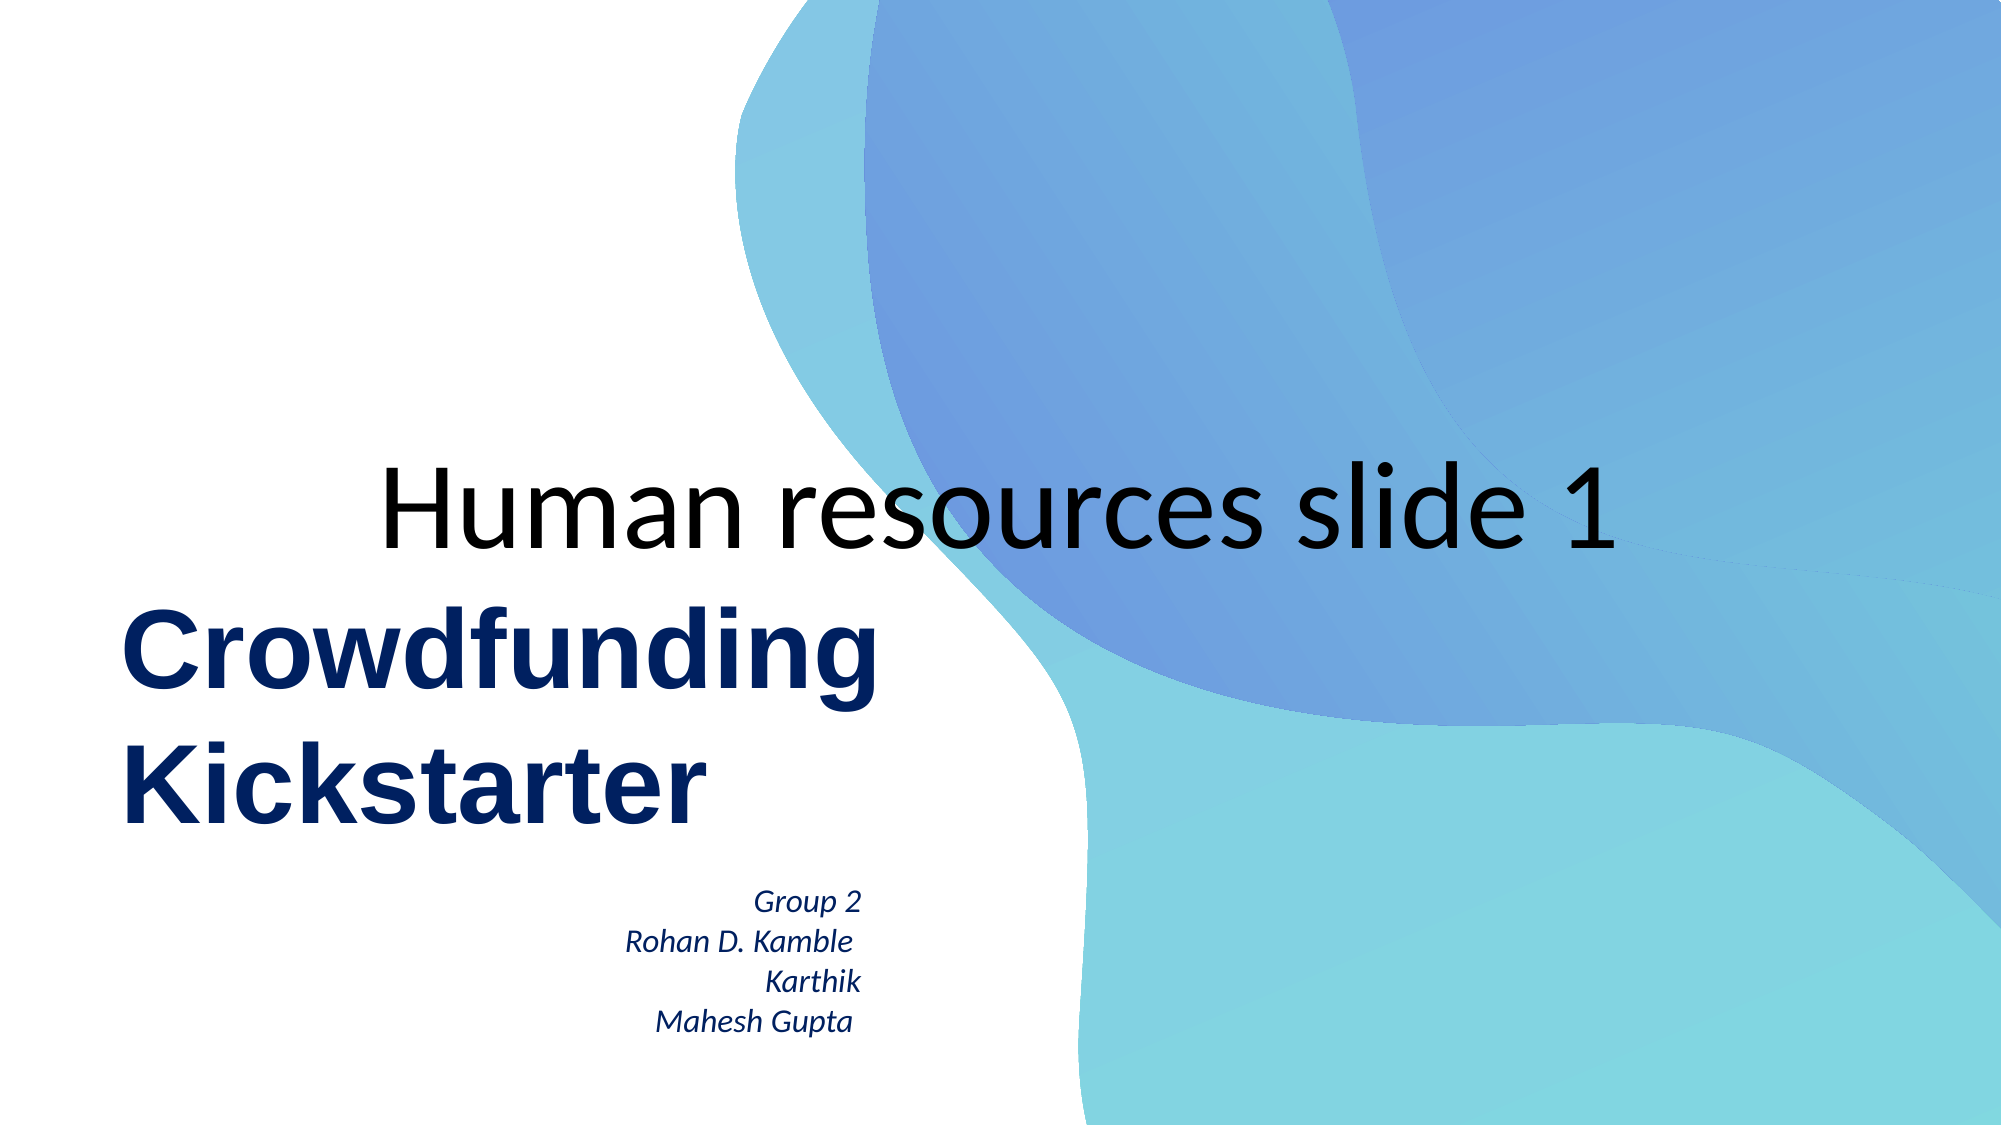

# Human resources slide 1
Crowdfunding
Kickstarter
Group 2
Rohan D. Kamble
Karthik
Mahesh Gupta